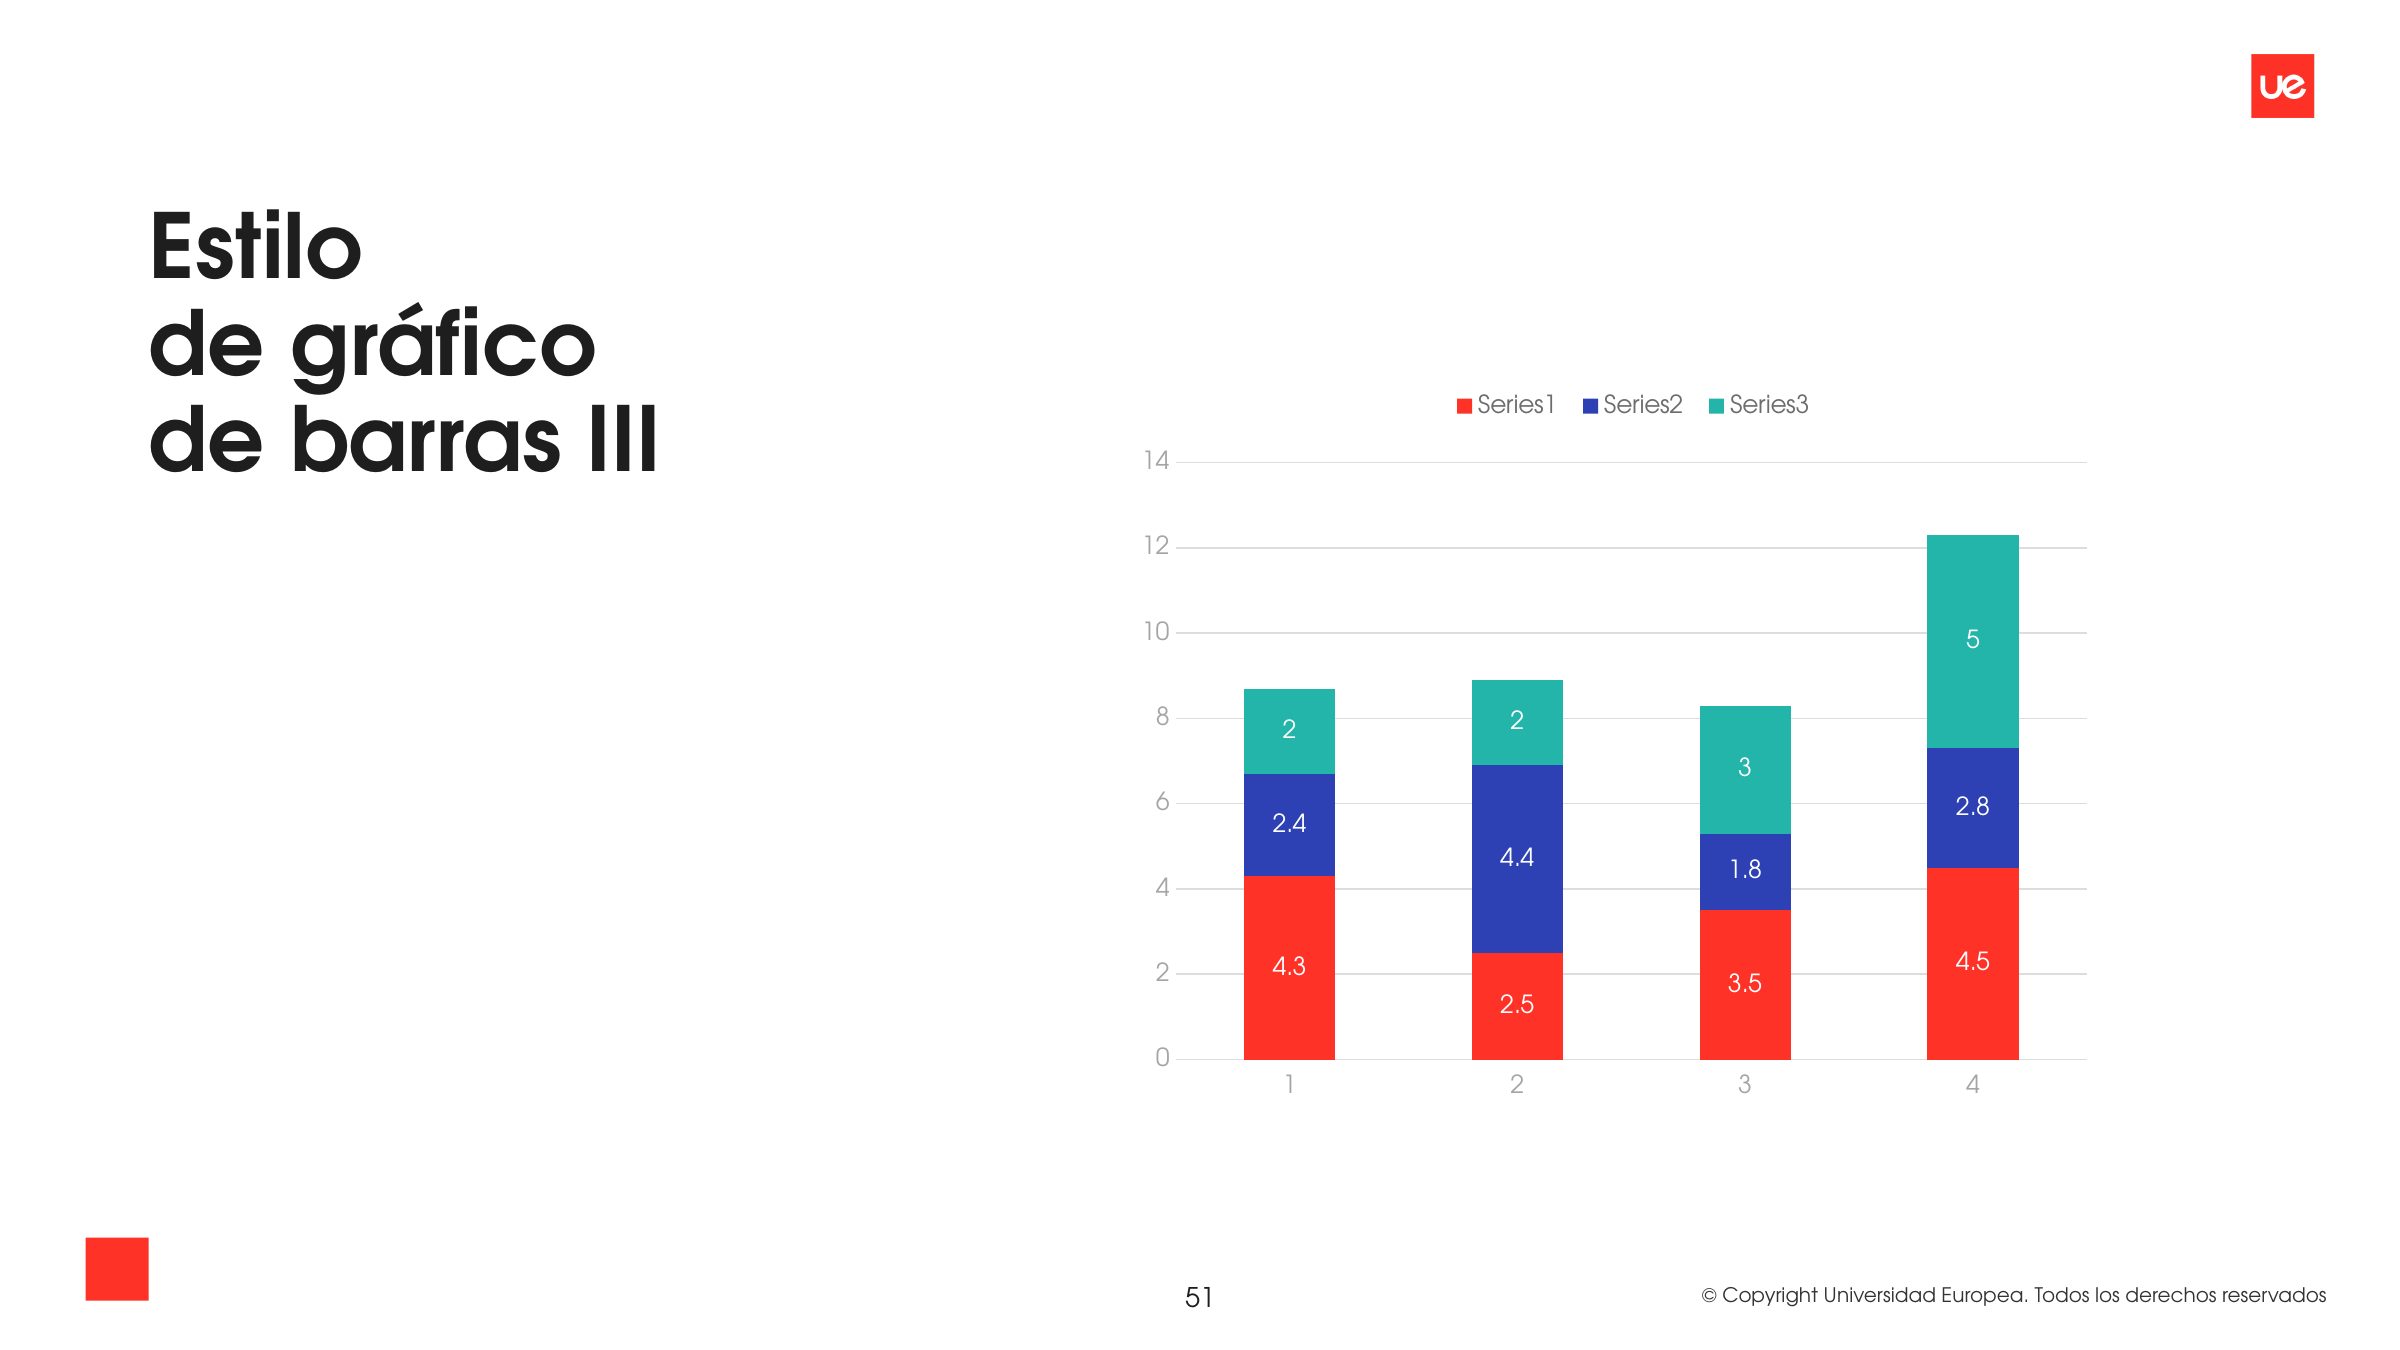

# Estilo de gráfico de barras III

### Chart

| Category |  |  |  |
|---|---|---|---|
51